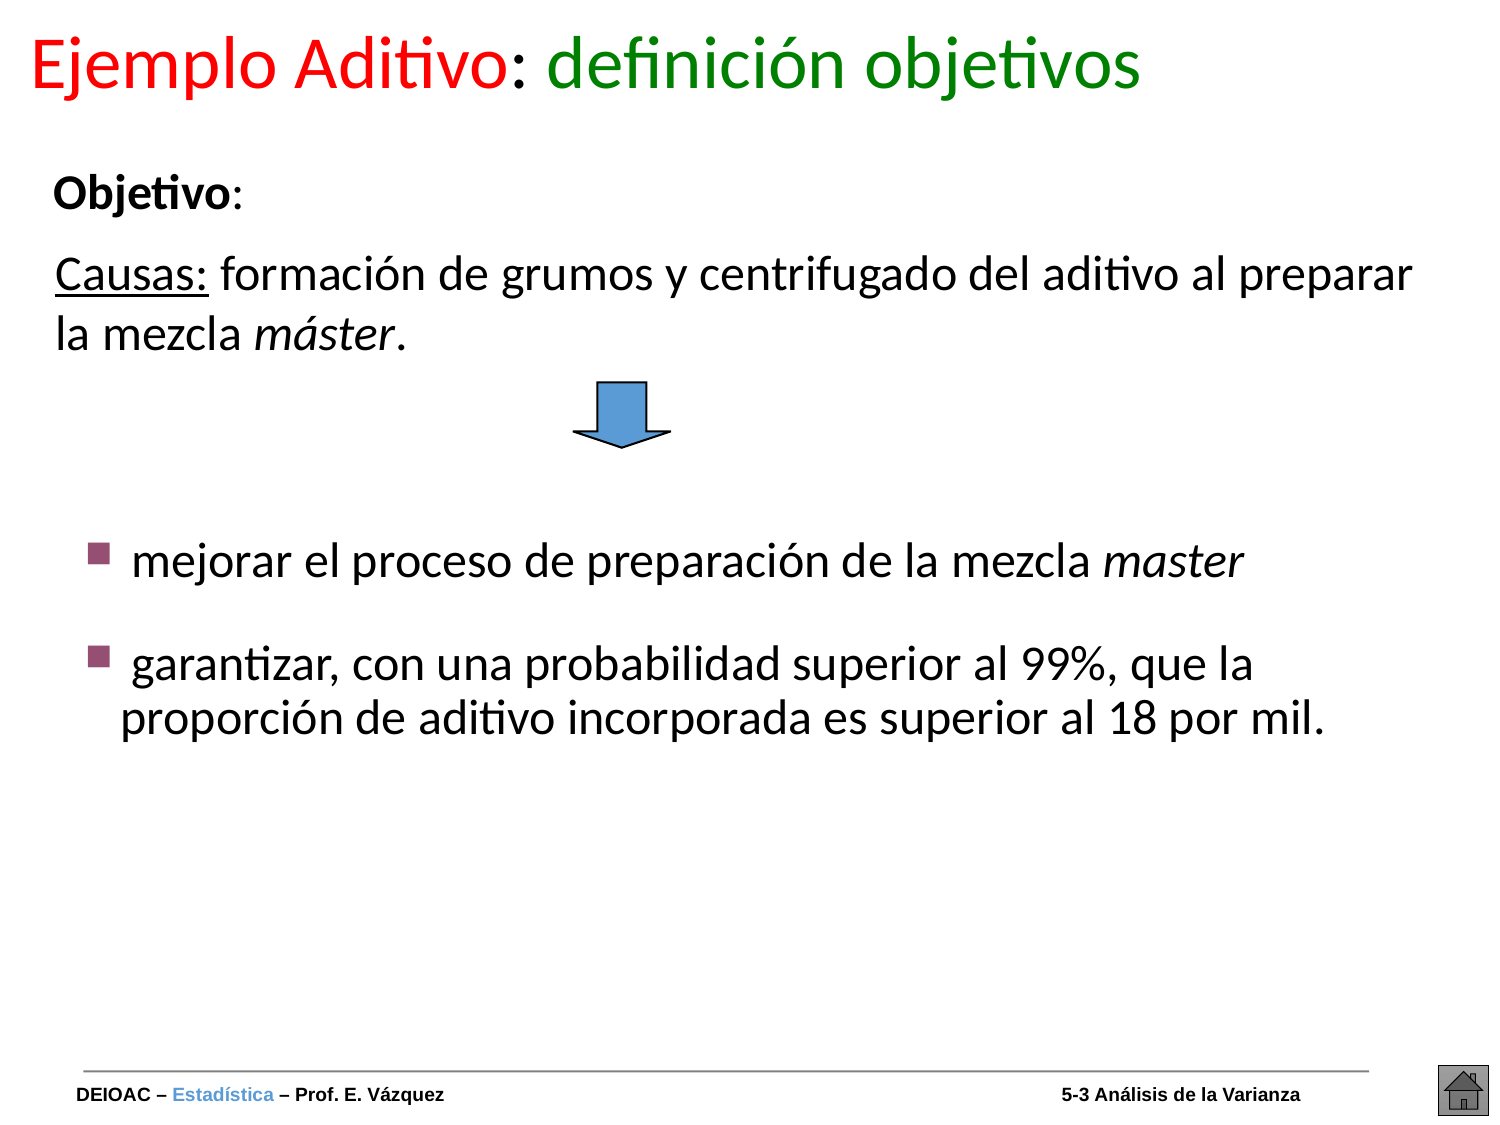

# Ejemplo Aditivo: definición objetivos
Objetivo:
Causas: formación de grumos y centrifugado del aditivo al preparar la mezcla máster.

 mejorar el proceso de preparación de la mezcla master
 garantizar, con una probabilidad superior al 99%, que la proporción de aditivo incorporada es superior al 18 por mil.